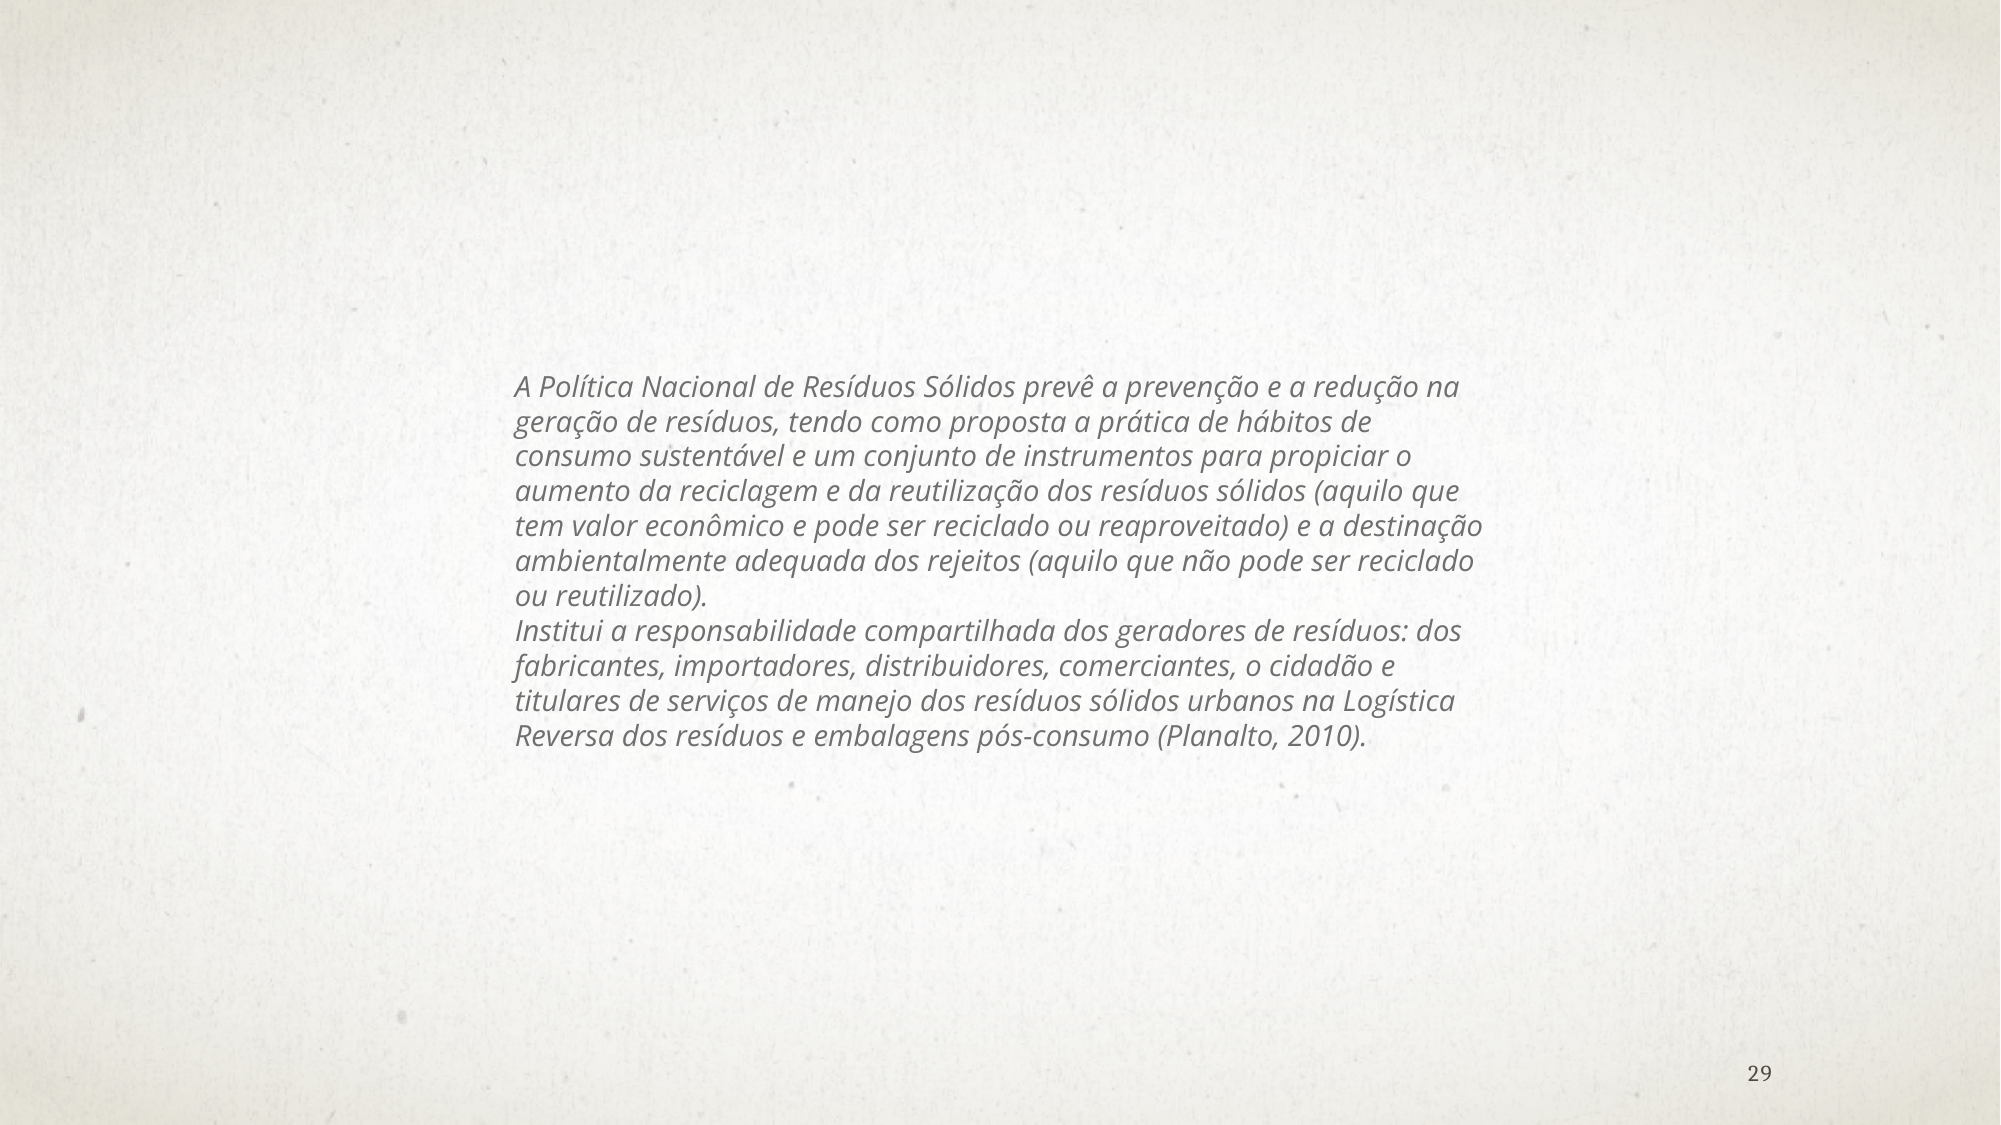

A Política Nacional de Resíduos Sólidos prevê a prevenção e a redução na geração de resíduos, tendo como proposta a prática de hábitos de consumo sustentável e um conjunto de instrumentos para propiciar o aumento da reciclagem e da reutilização dos resíduos sólidos (aquilo que tem valor econômico e pode ser reciclado ou reaproveitado) e a destinação ambientalmente adequada dos rejeitos (aquilo que não pode ser reciclado ou reutilizado).
Institui a responsabilidade compartilhada dos geradores de resíduos: dos fabricantes, importadores, distribuidores, comerciantes, o cidadão e titulares de serviços de manejo dos resíduos sólidos urbanos na Logística Reversa dos resíduos e embalagens pós-consumo (Planalto, 2010).
29